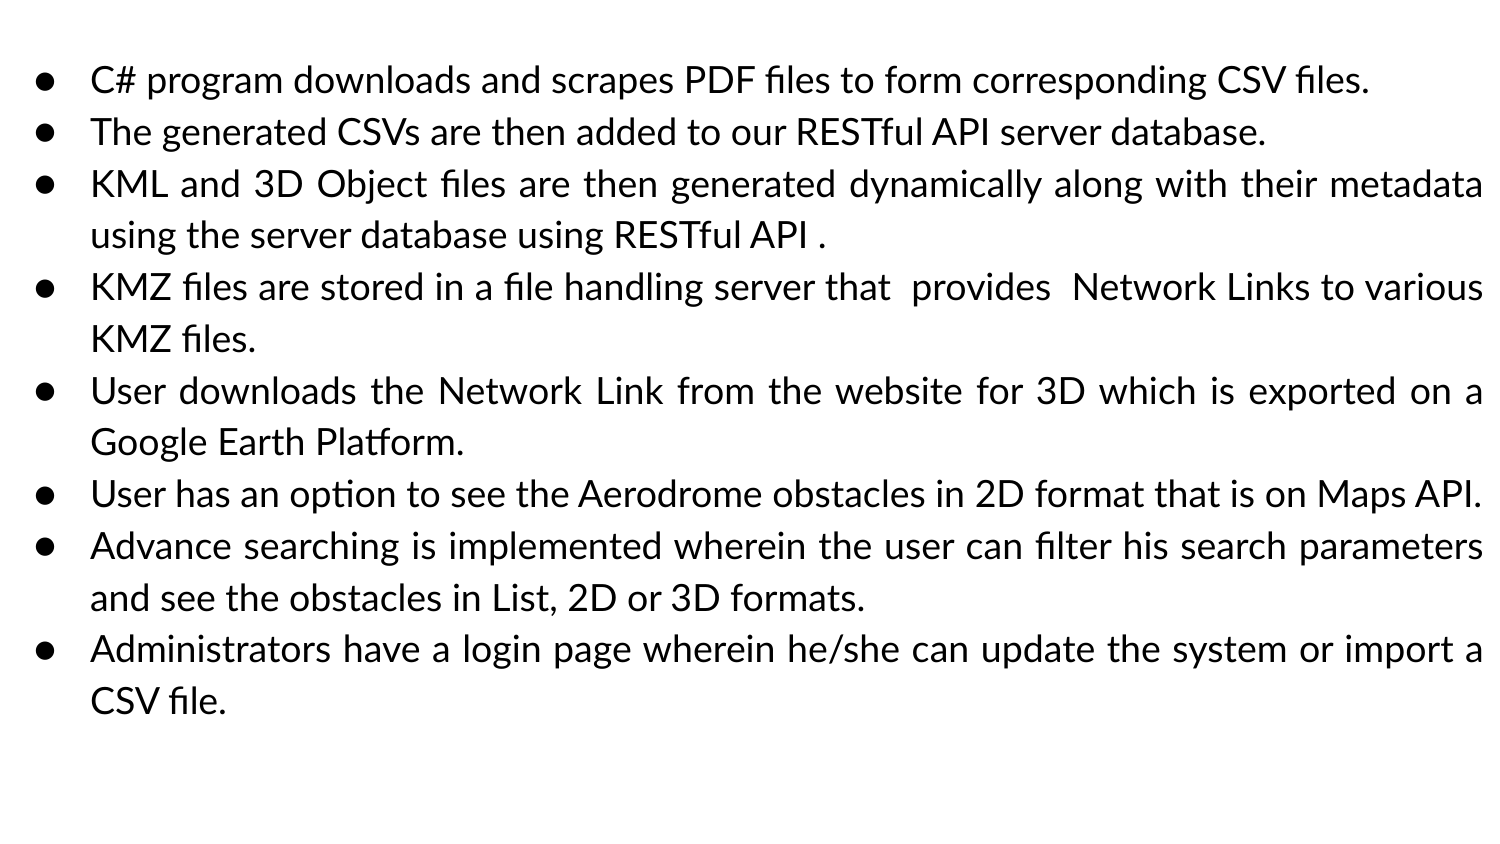

# C# program downloads and scrapes PDF files to form corresponding CSV files.
The generated CSVs are then added to our RESTful API server database.
KML and 3D Object files are then generated dynamically along with their metadata using the server database using RESTful API .
KMZ files are stored in a file handling server that  provides  Network Links to various KMZ files.
User downloads the Network Link from the website for 3D which is exported on a Google Earth Platform.
User has an option to see the Aerodrome obstacles in 2D format that is on Maps API.
Advance searching is implemented wherein the user can filter his search parameters and see the obstacles in List, 2D or 3D formats.
Administrators have a login page wherein he/she can update the system or import a CSV file.